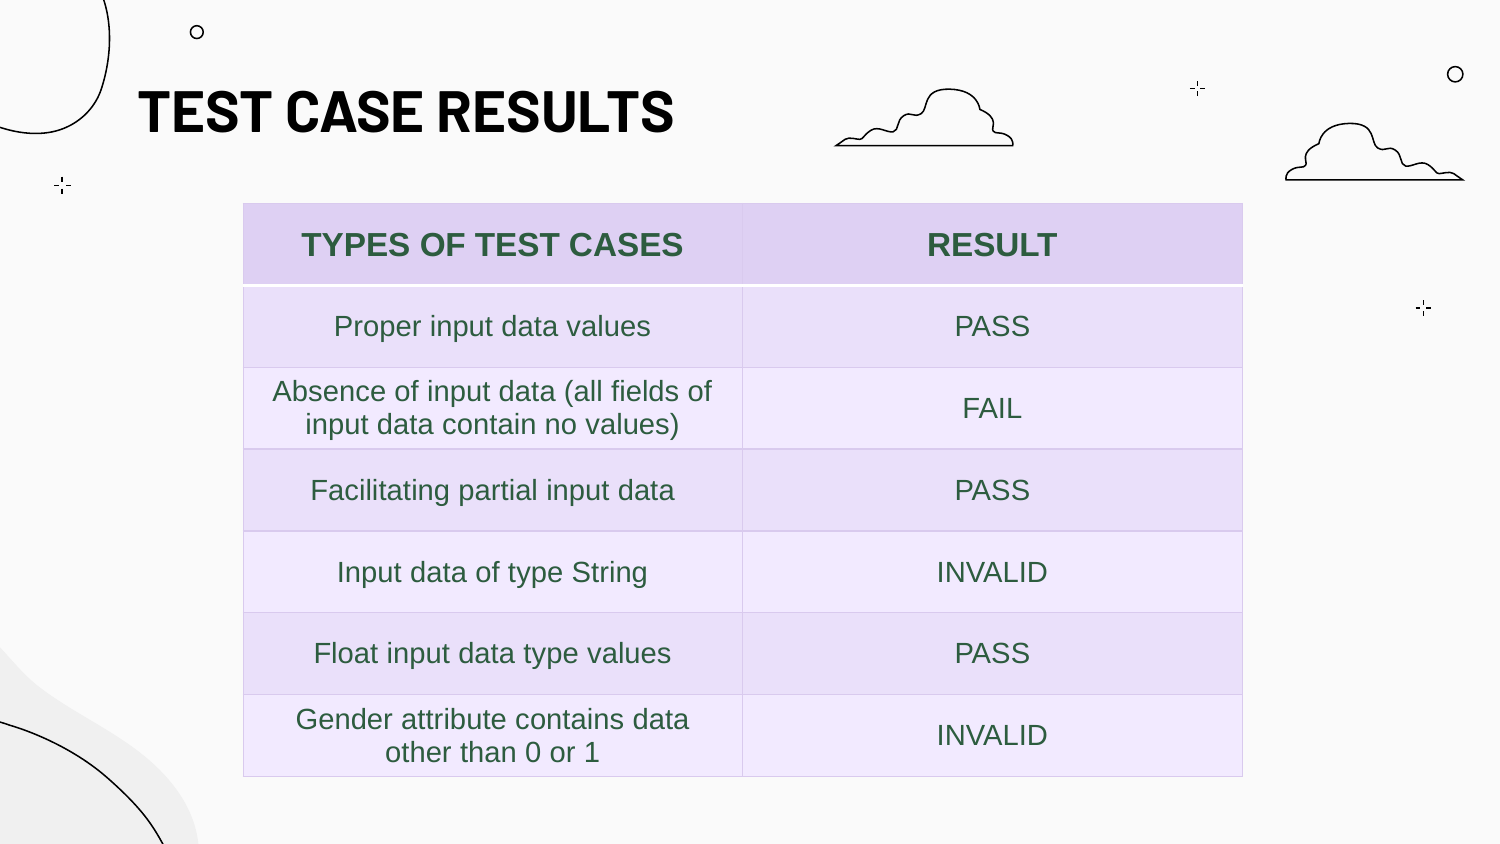

# TEST CASE RESULTS
| TYPES OF TEST CASES | RESULT |
| --- | --- |
| Proper input data values | PASS |
| Absence of input data (all fields of input data contain no values) | FAIL |
| Facilitating partial input data | PASS |
| Input data of type String | INVALID |
| Float input data type values | PASS |
| Gender attribute contains data other than 0 or 1 | INVALID |